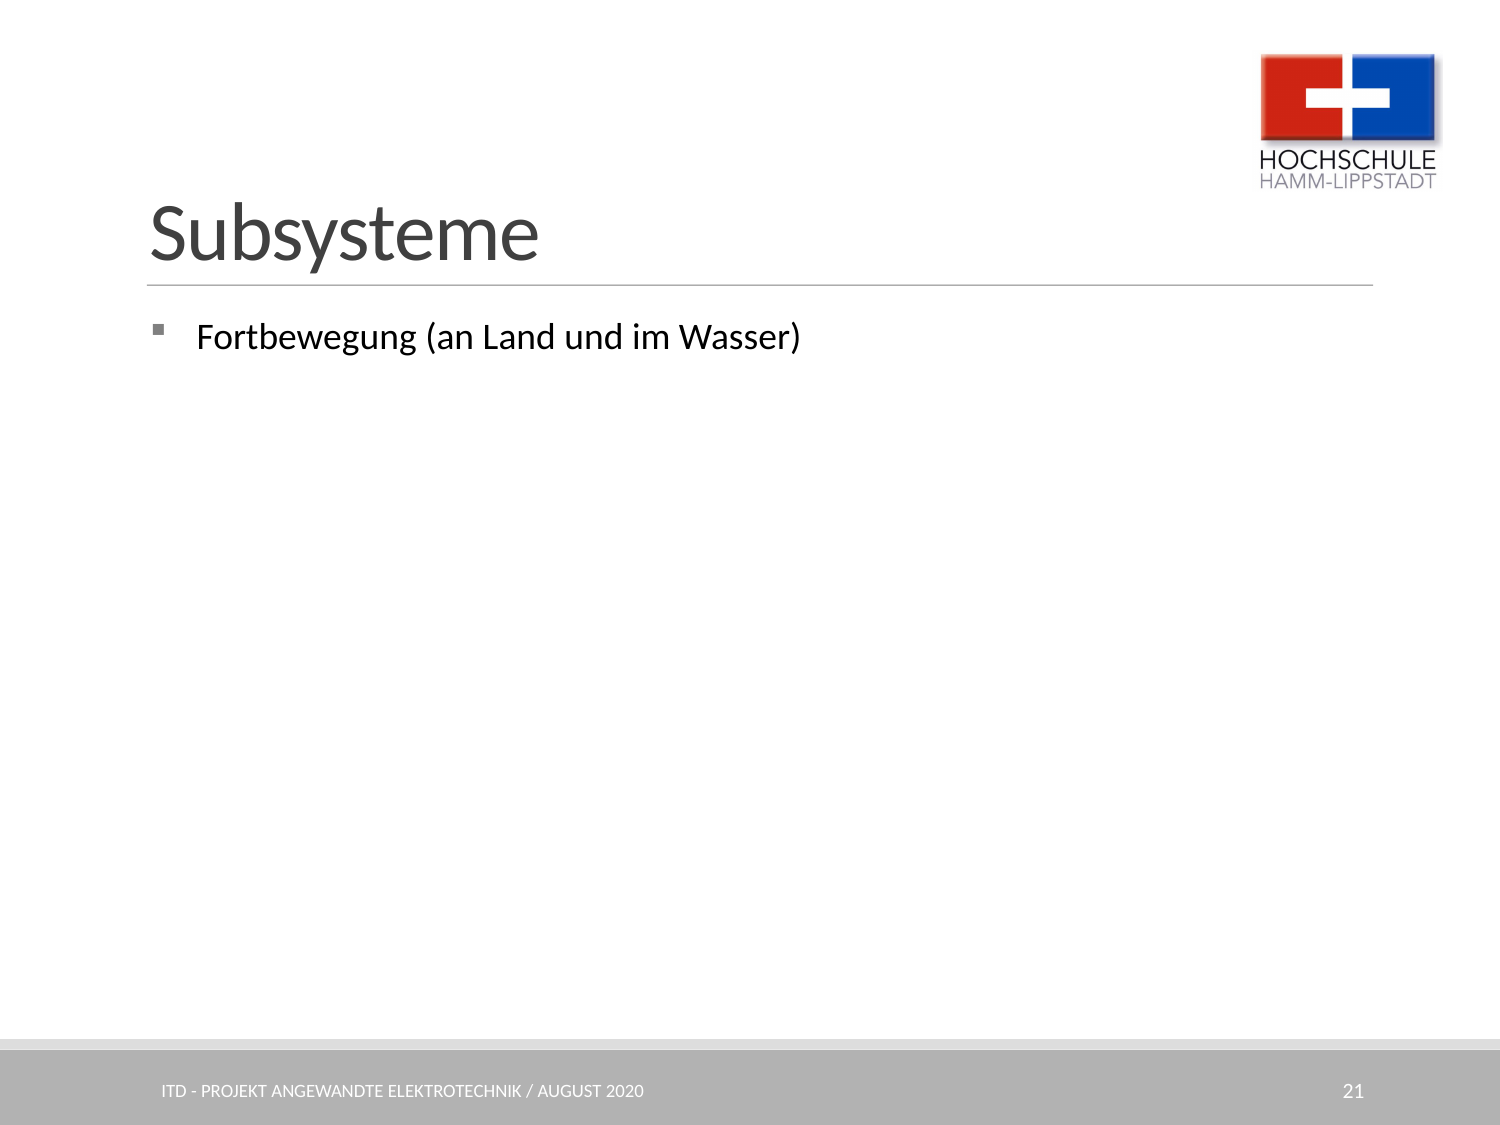

Subsysteme
Fortbewegung (an Land und im Wasser)

ITD - Projekt angewandte Elektrotechnik / August 2020
21